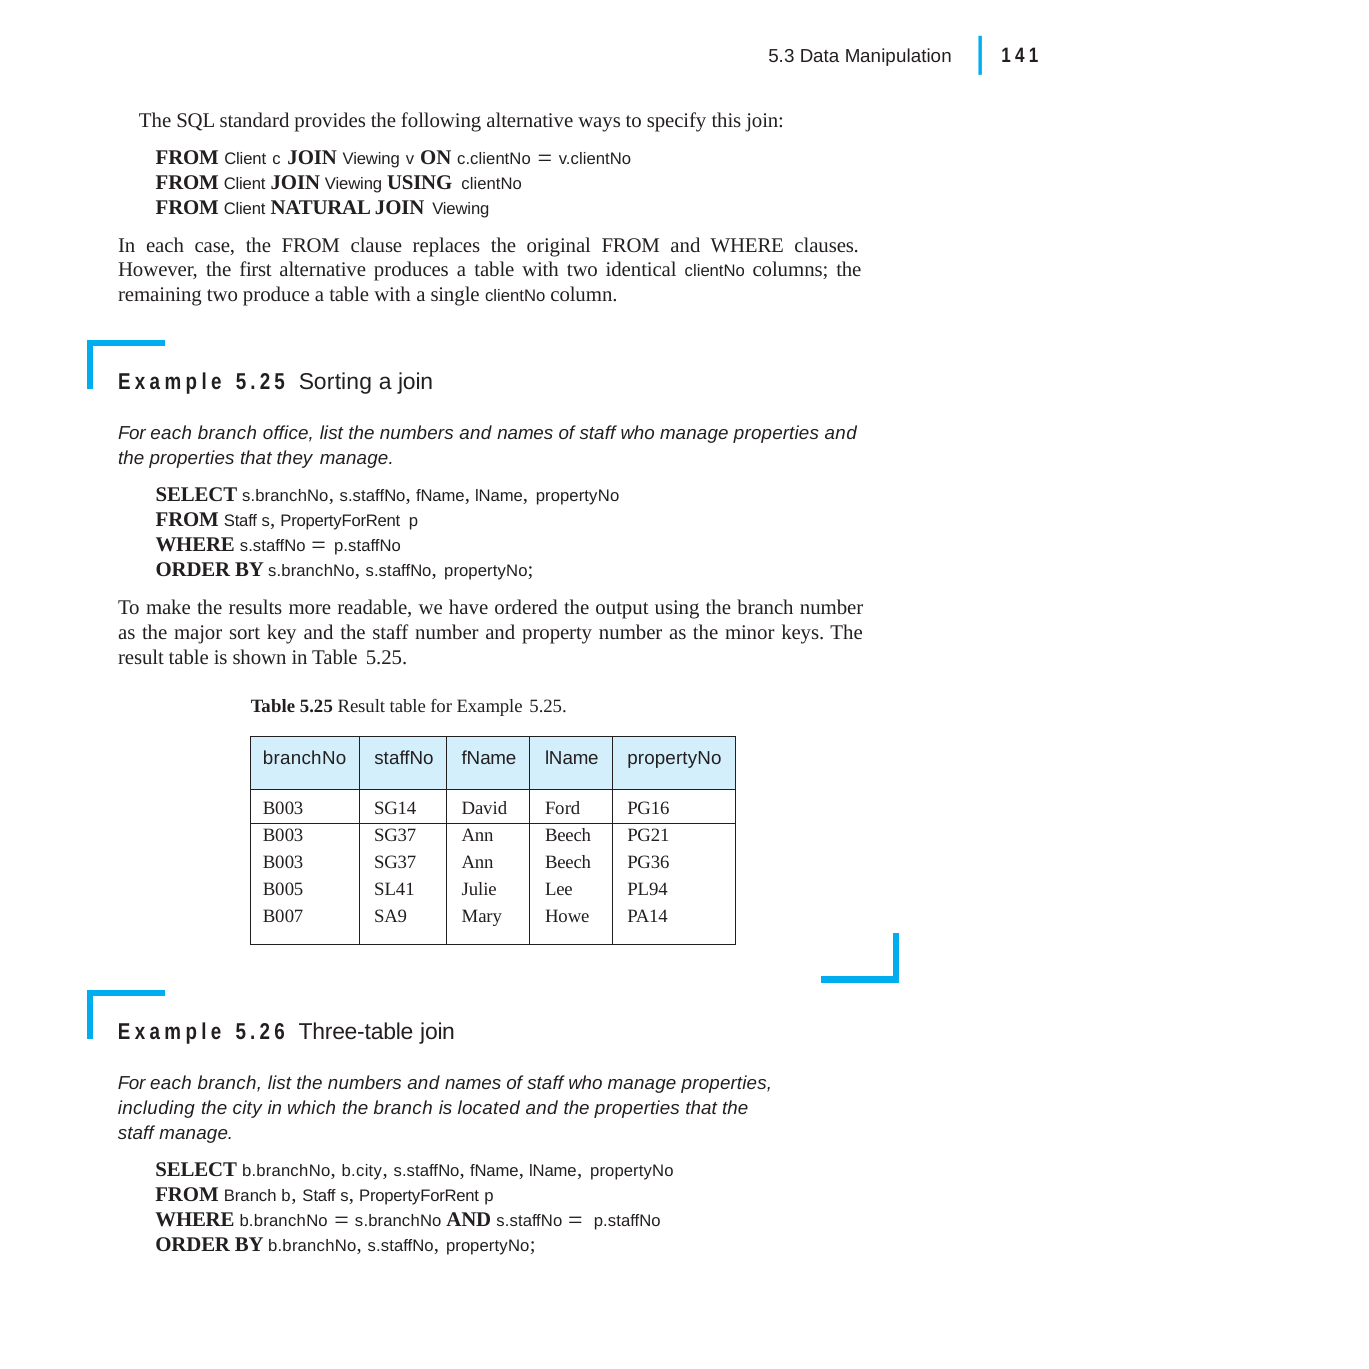

|
141
5.3 Data Manipulation
The SQL standard provides the following alternative ways to specify this join:
FROM Client c JOIN Viewing v ON c.clientNo = v.clientNo
FROM Client JOIN Viewing USING clientNo
FROM Client NATURAL JOIN Viewing
In each case, the FROM clause replaces the original FROM and WHERE clauses.  However, the first alternative produces a table with two identical clientNo columns; the  remaining two produce a table with a single clientNo column.

Example 5.25 Sorting a join
For each branch office, list the numbers and names of staff who manage properties and  the properties that they manage.
SELECT s.branchNo, s.staffNo, fName, lName, propertyNo
FROM Staff s, PropertyForRent p
WHERE s.staffNo = p.staffNo
ORDER BY s.branchNo, s.staffNo, propertyNo;
To make the results more readable, we have ordered the output using the branch number  as the major sort key and the staff number and property number as the minor keys. The  result table is shown in Table 5.25.

Table 5.25 Result table for Example 5.25.
| branchNo | staffNo | fName | lName | propertyNo |
| --- | --- | --- | --- | --- |
| B003 | SG14 | David | Ford | PG16 |
| B003 | SG37 | Ann | Beech | PG21 |
| B003 | SG37 | Ann | Beech | PG36 |
| B005 | SL41 | Julie | Lee | PL94 |
| B007 | SA9 | Mary | Howe | PA14 |

Example 5.26 Three-table join
For each branch, list the numbers and names of staff who manage properties,  including the city in which the branch is located and the properties that the  staff manage.
SELECT b.branchNo, b.city, s.staffNo, fName, lName, propertyNo
FROM Branch b, Staff s, PropertyForRent p
WHERE b.branchNo = s.branchNo AND s.staffNo = p.staffNo
ORDER BY b.branchNo, s.staffNo, propertyNo;